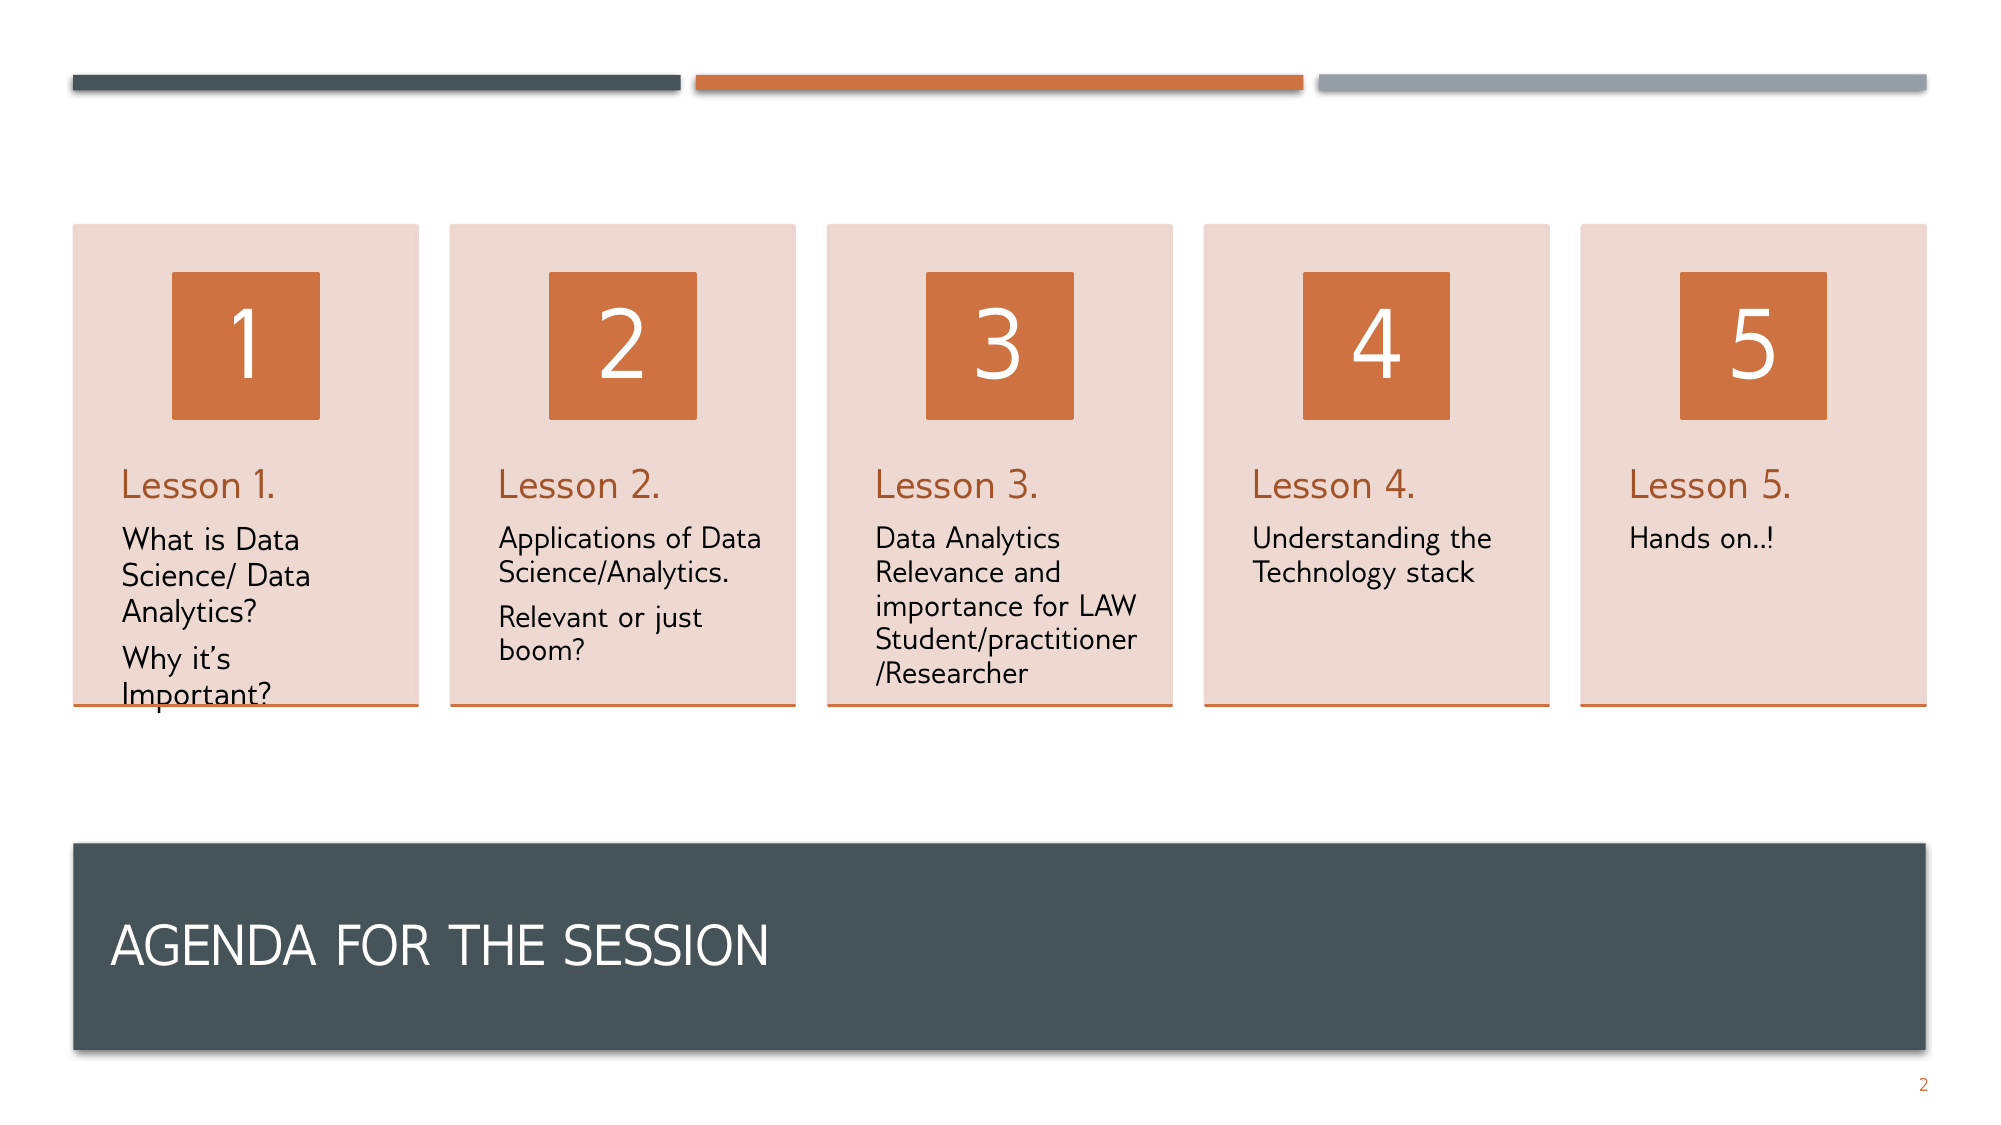

Lesson 1.
What is Data Science/ Data Analytics?
Why it’s Important?
1
Lesson 2.
Applications of Data Science/Analytics.
Relevant or just boom?
2
Lesson 3.
Data Analytics Relevance and importance for LAW Student/practitioner/Researcher
3
Lesson 4.
Understanding the Technology stack
4
Lesson 5.
Hands on..!
5

# Agenda for the session
2